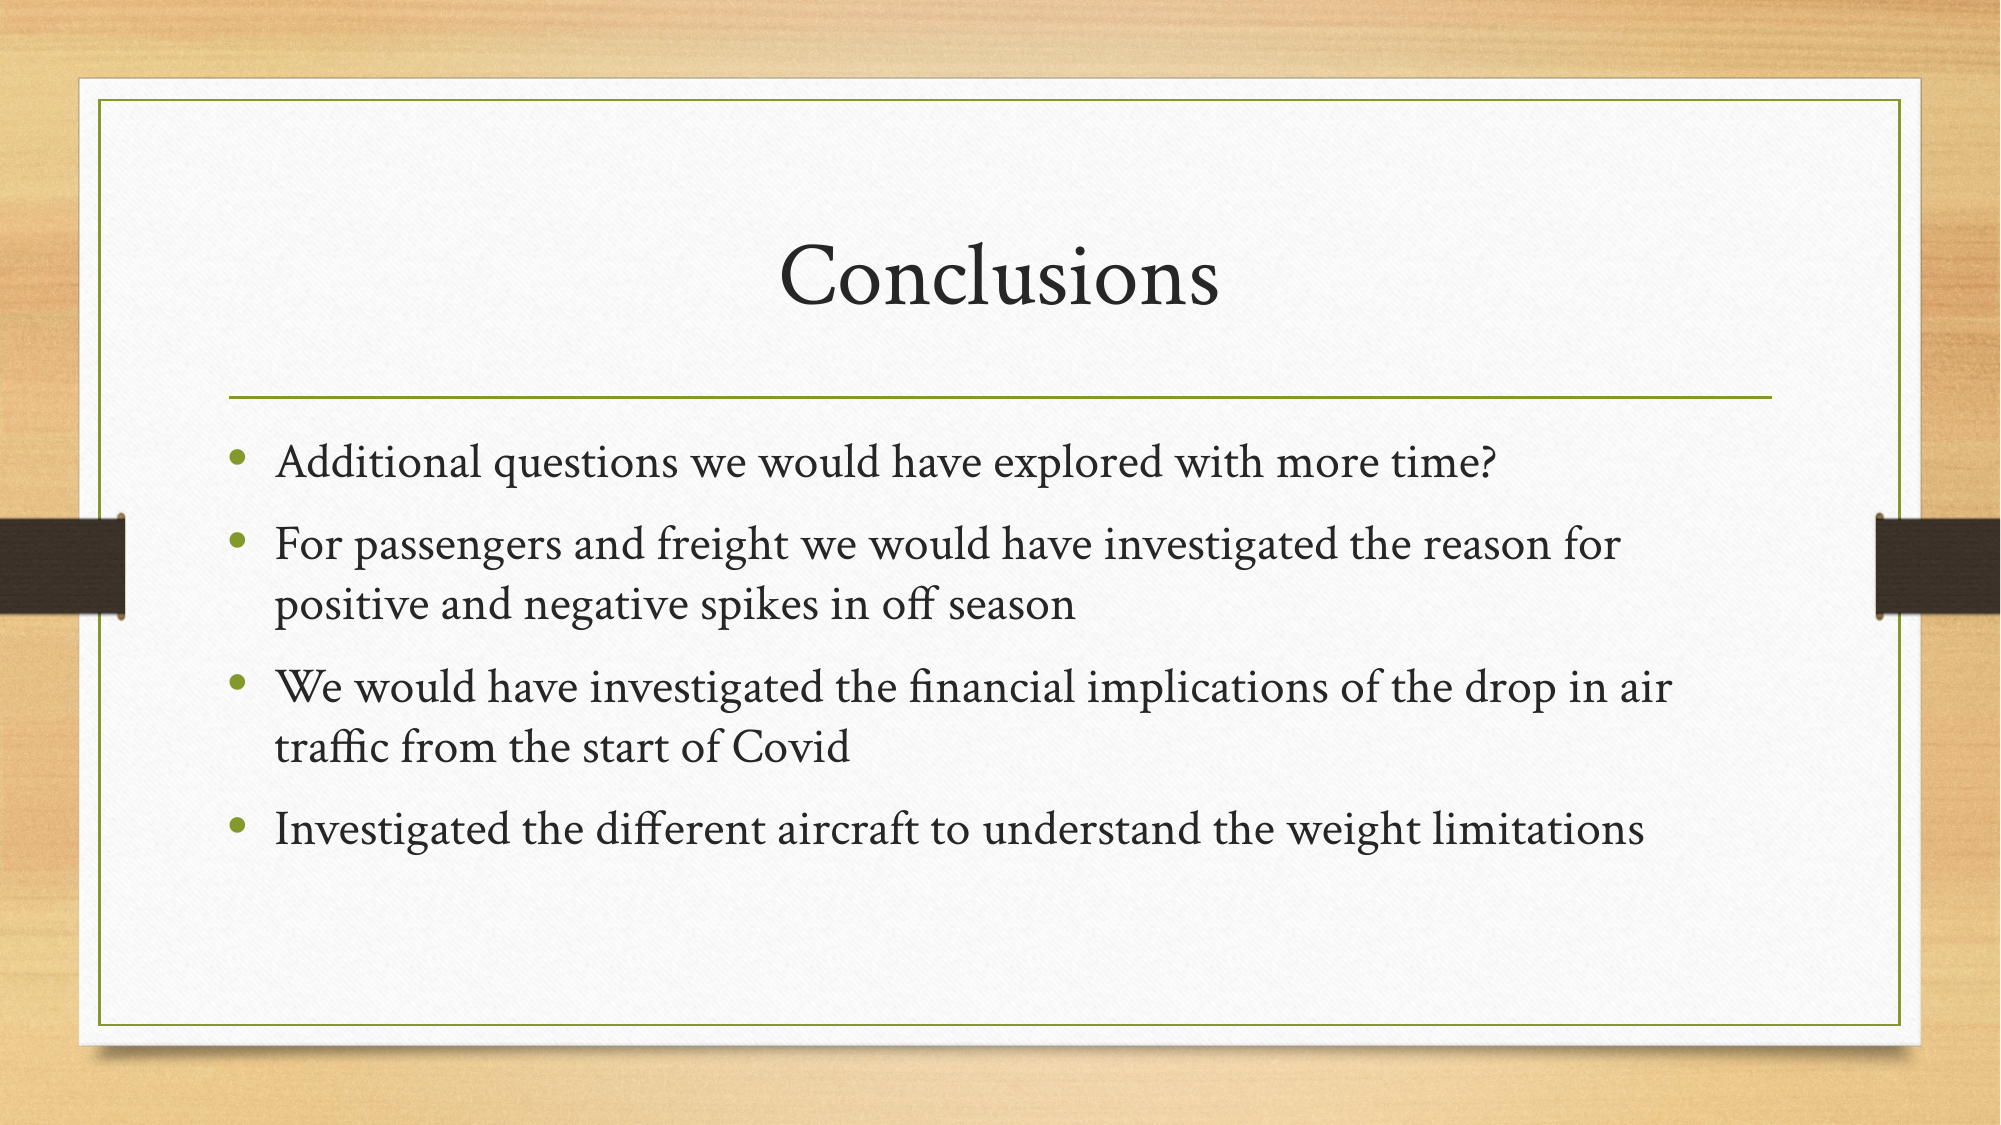

# Conclusions
Additional questions we would have explored with more time?
For passengers and freight we would have investigated the reason for positive and negative spikes in off season
We would have investigated the financial implications of the drop in air traffic from the start of Covid
Investigated the different aircraft to understand the weight limitations